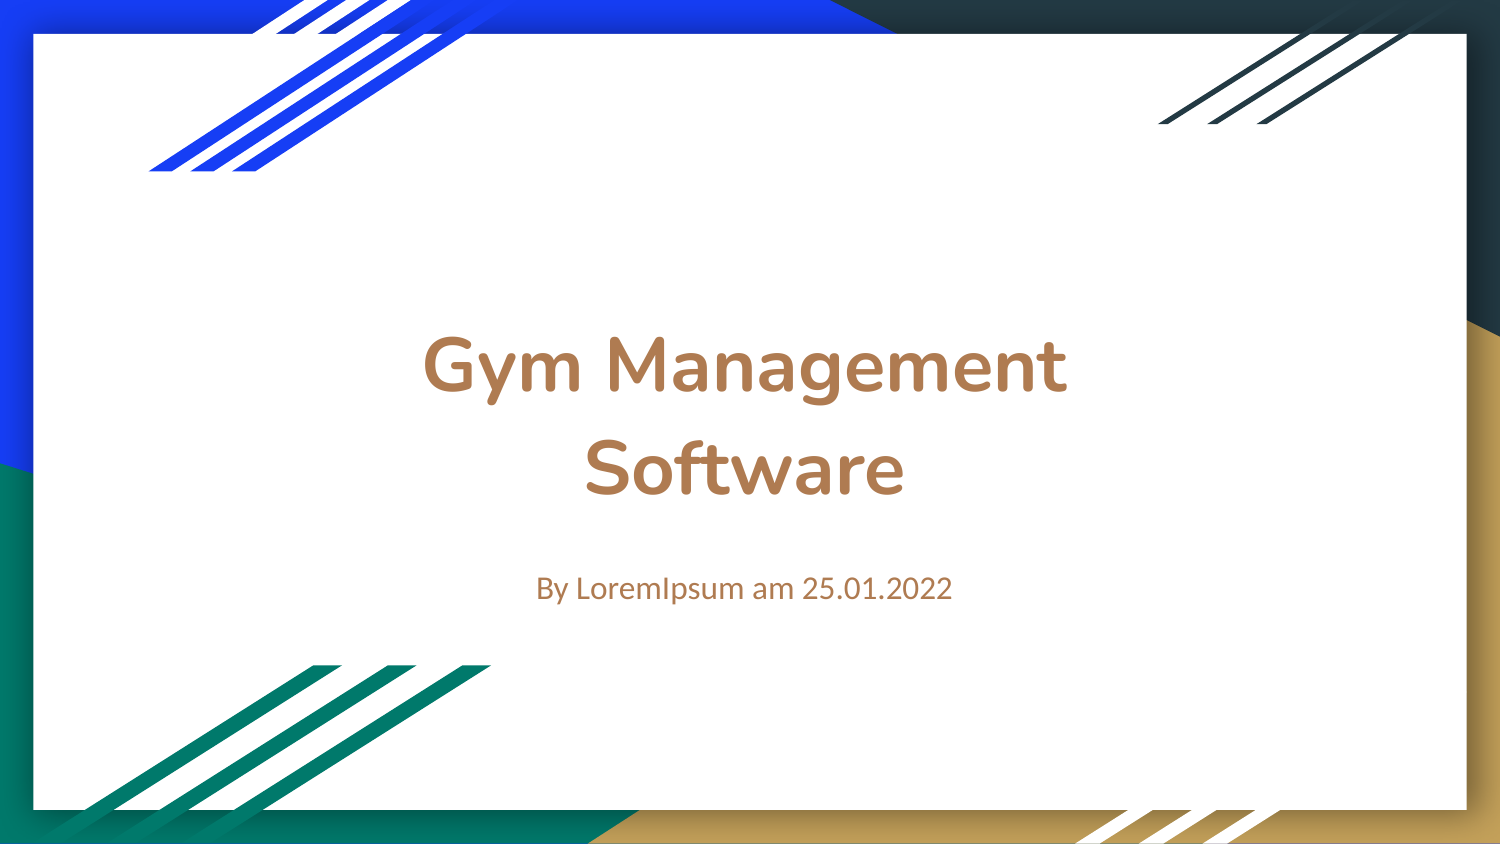

# Gym Management Software
By LoremIpsum am 25.01.2022